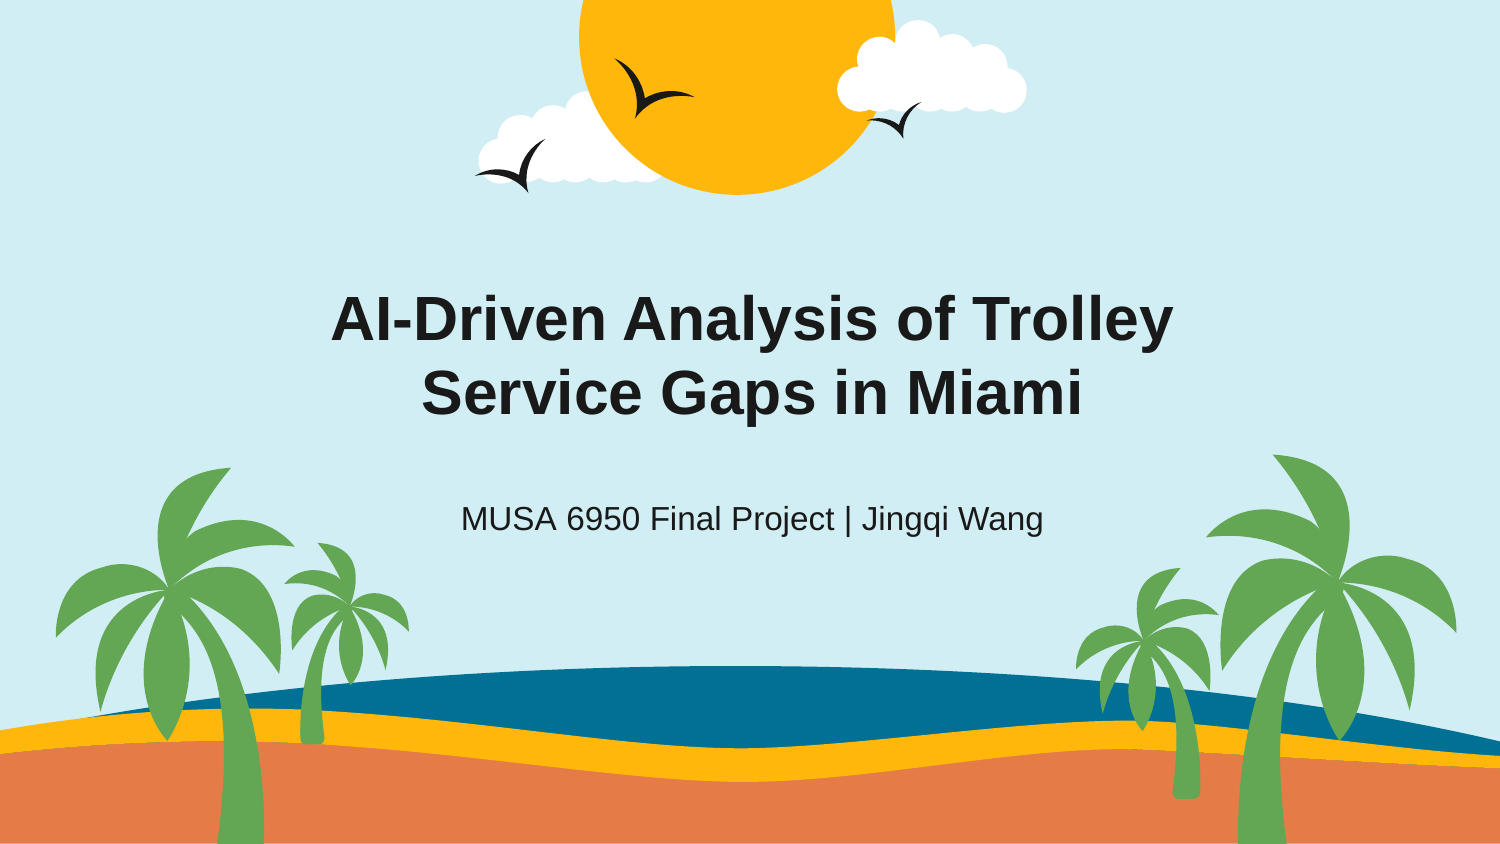

# AI-Driven Analysis of Trolley Service Gaps in Miami

MUSA 6950 Final Project | Jingqi Wang